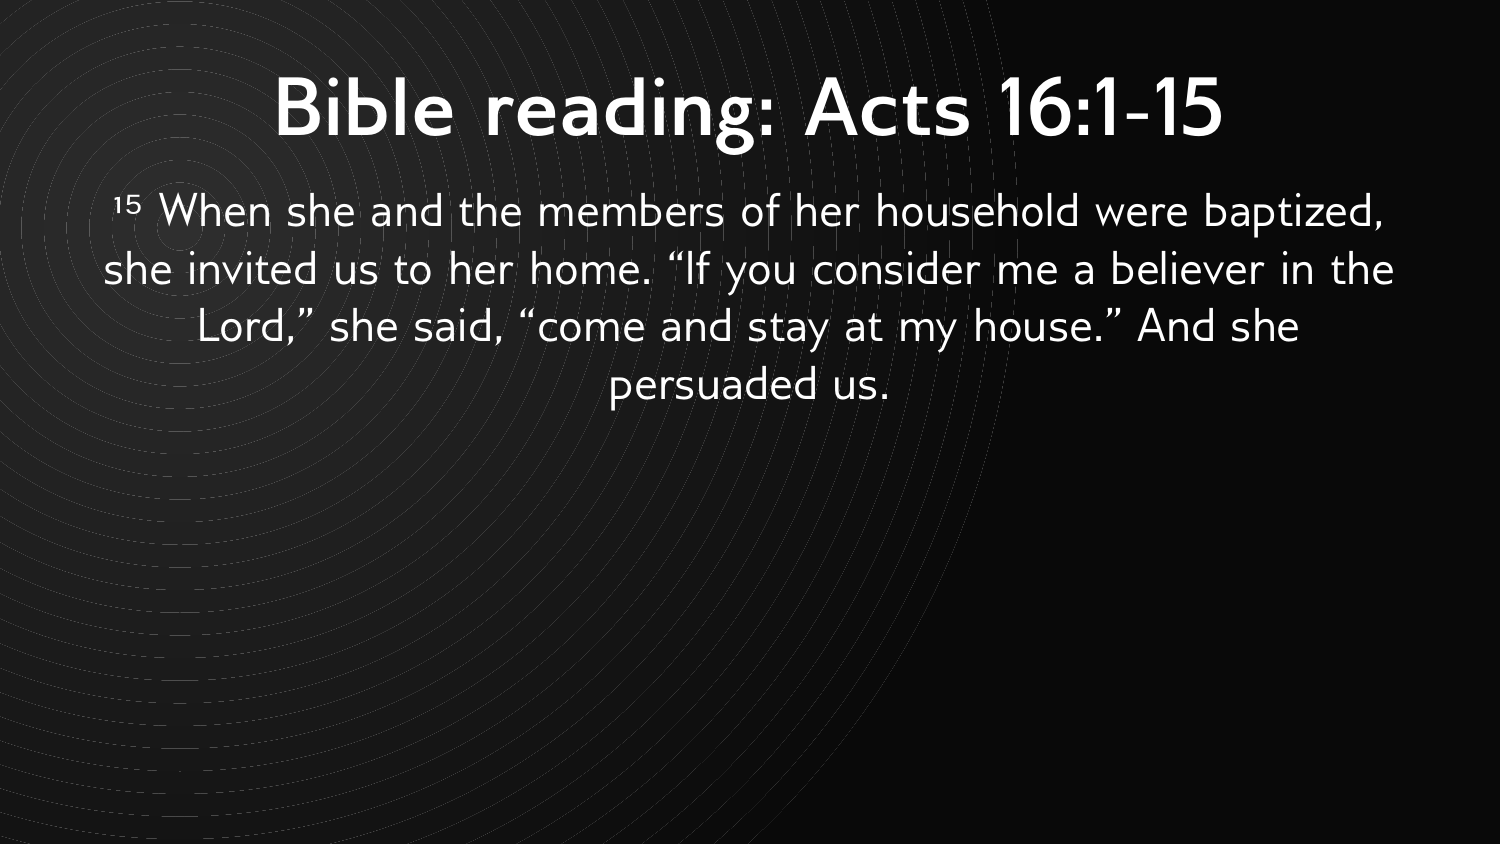

Bible reading: Acts 16:1-15
¹⁵ When she and the members of her household were baptized, she invited us to her home. “If you consider me a believer in the Lord,” she said, “come and stay at my house.” And she persuaded us.